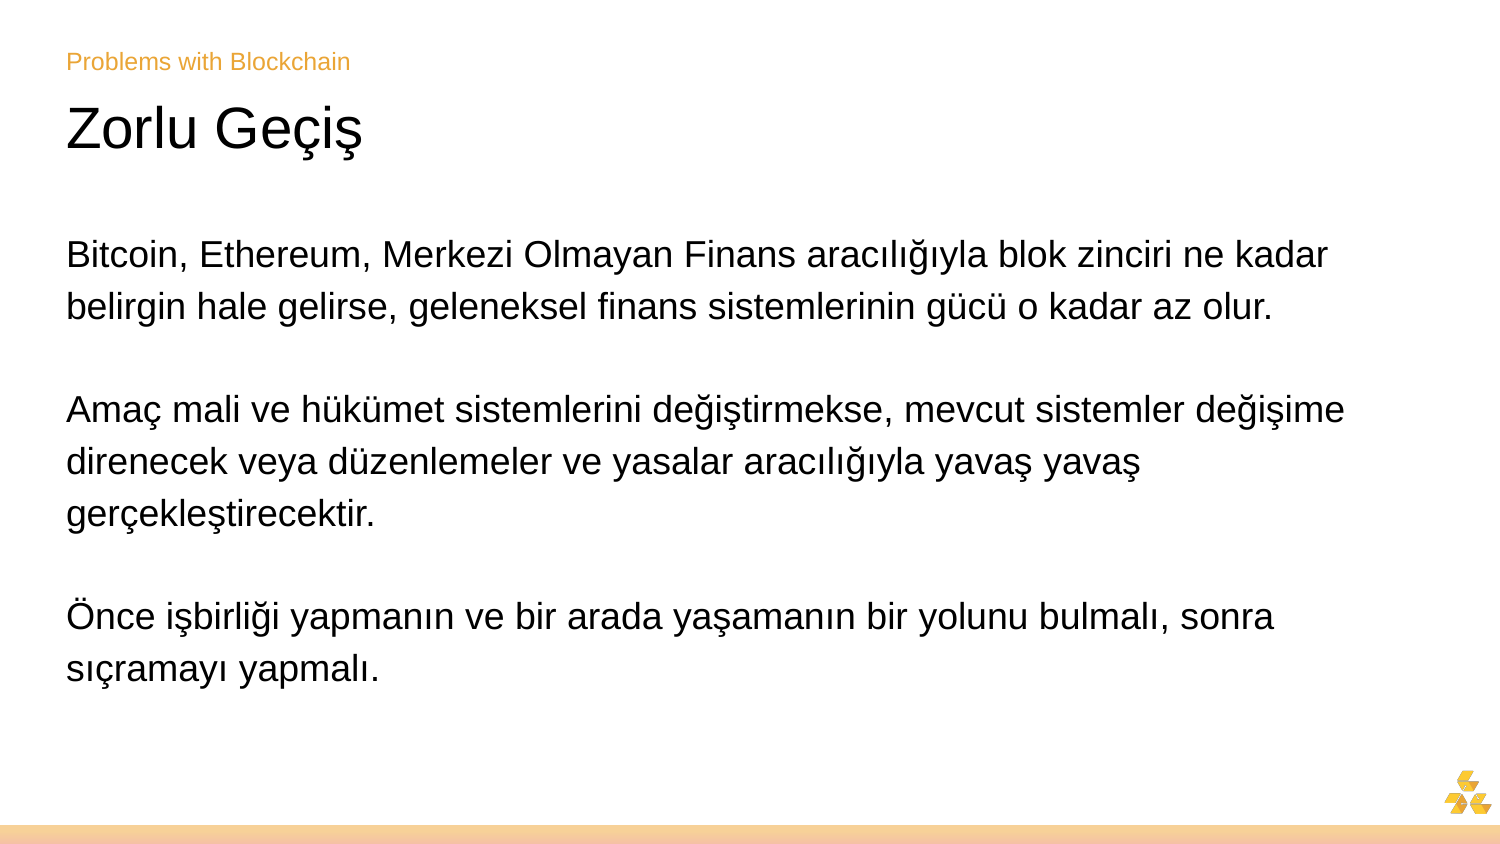

# Problems with Blockchain
Zorlu Geçiş
Bitcoin, Ethereum, Merkezi Olmayan Finans aracılığıyla blok zinciri ne kadar belirgin hale gelirse, geleneksel finans sistemlerinin gücü o kadar az olur.

Amaç mali ve hükümet sistemlerini değiştirmekse, mevcut sistemler değişime direnecek veya düzenlemeler ve yasalar aracılığıyla yavaş yavaş gerçekleştirecektir.

Önce işbirliği yapmanın ve bir arada yaşamanın bir yolunu bulmalı, sonra sıçramayı yapmalı.